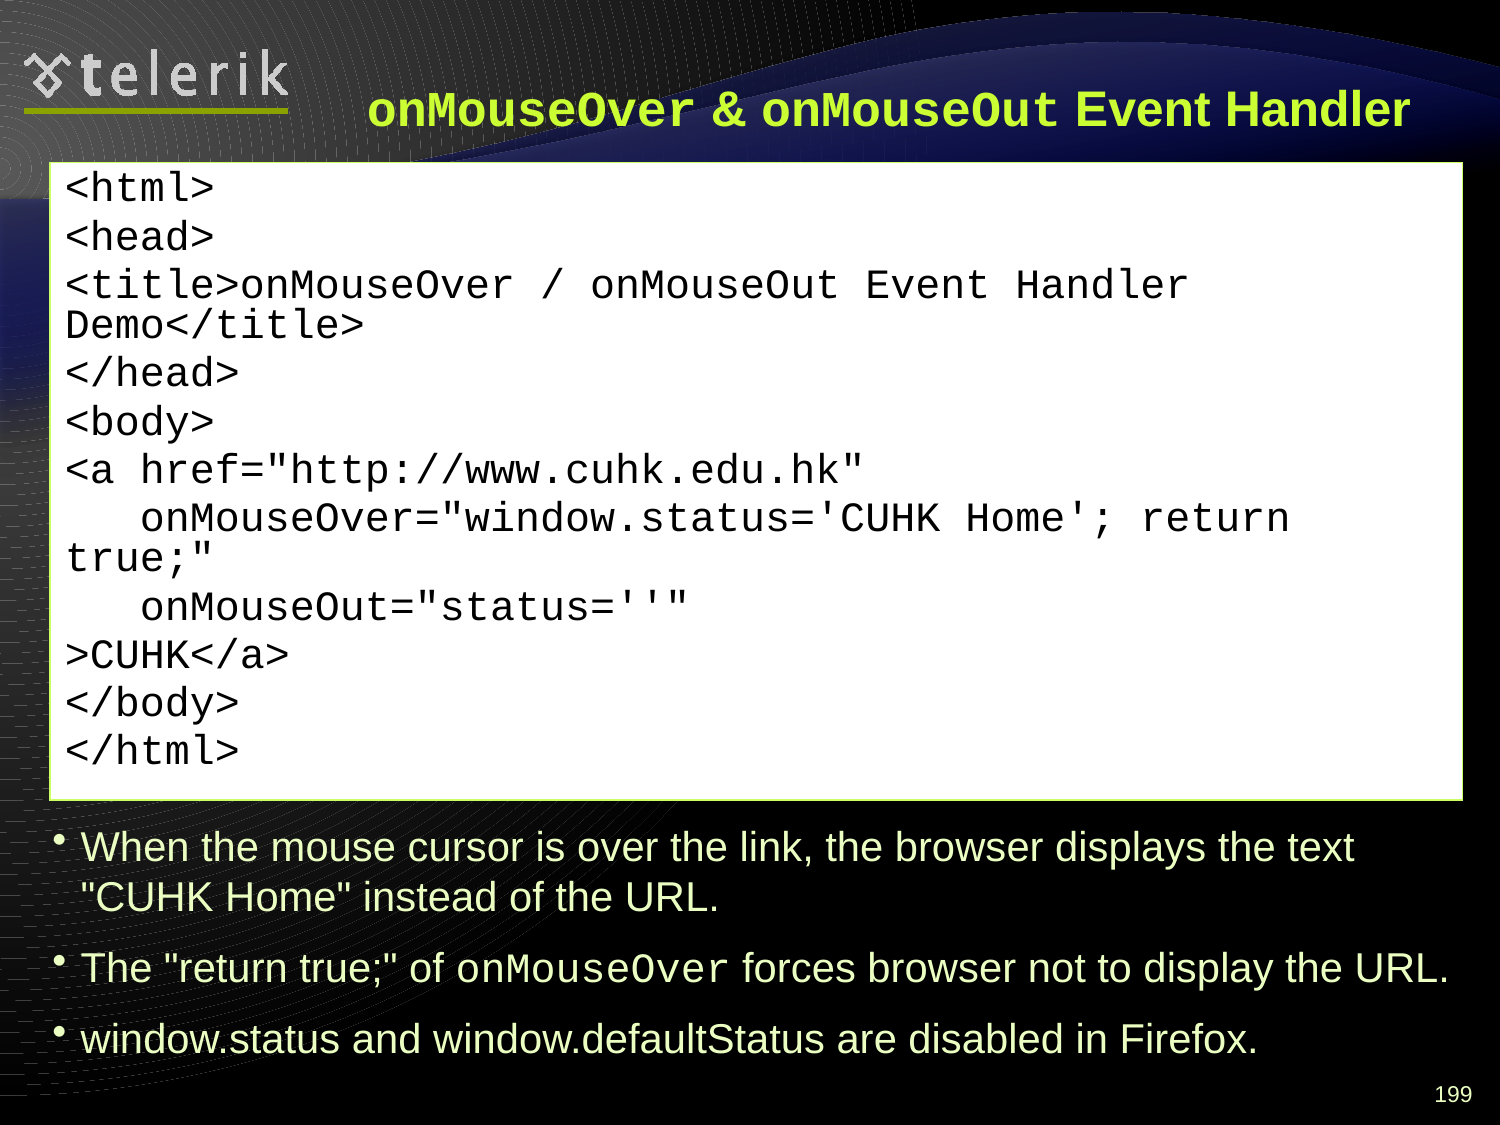

# onMouseOver & onMouseOut Event Handler
<html>
<head>
<title>onMouseOver / onMouseOut Event Handler Demo</title>
</head>
<body>
<a href="http://www.cuhk.edu.hk"
   onMouseOver="window.status='CUHK Home'; return true;"
   onMouseOut="status=''"
>CUHK</a>
</body>
</html>
When the mouse cursor is over the link, the browser displays the text "CUHK Home" instead of the URL.
The "return true;" of onMouseOver forces browser not to display the URL.
window.status and window.defaultStatus are disabled in Firefox.
199